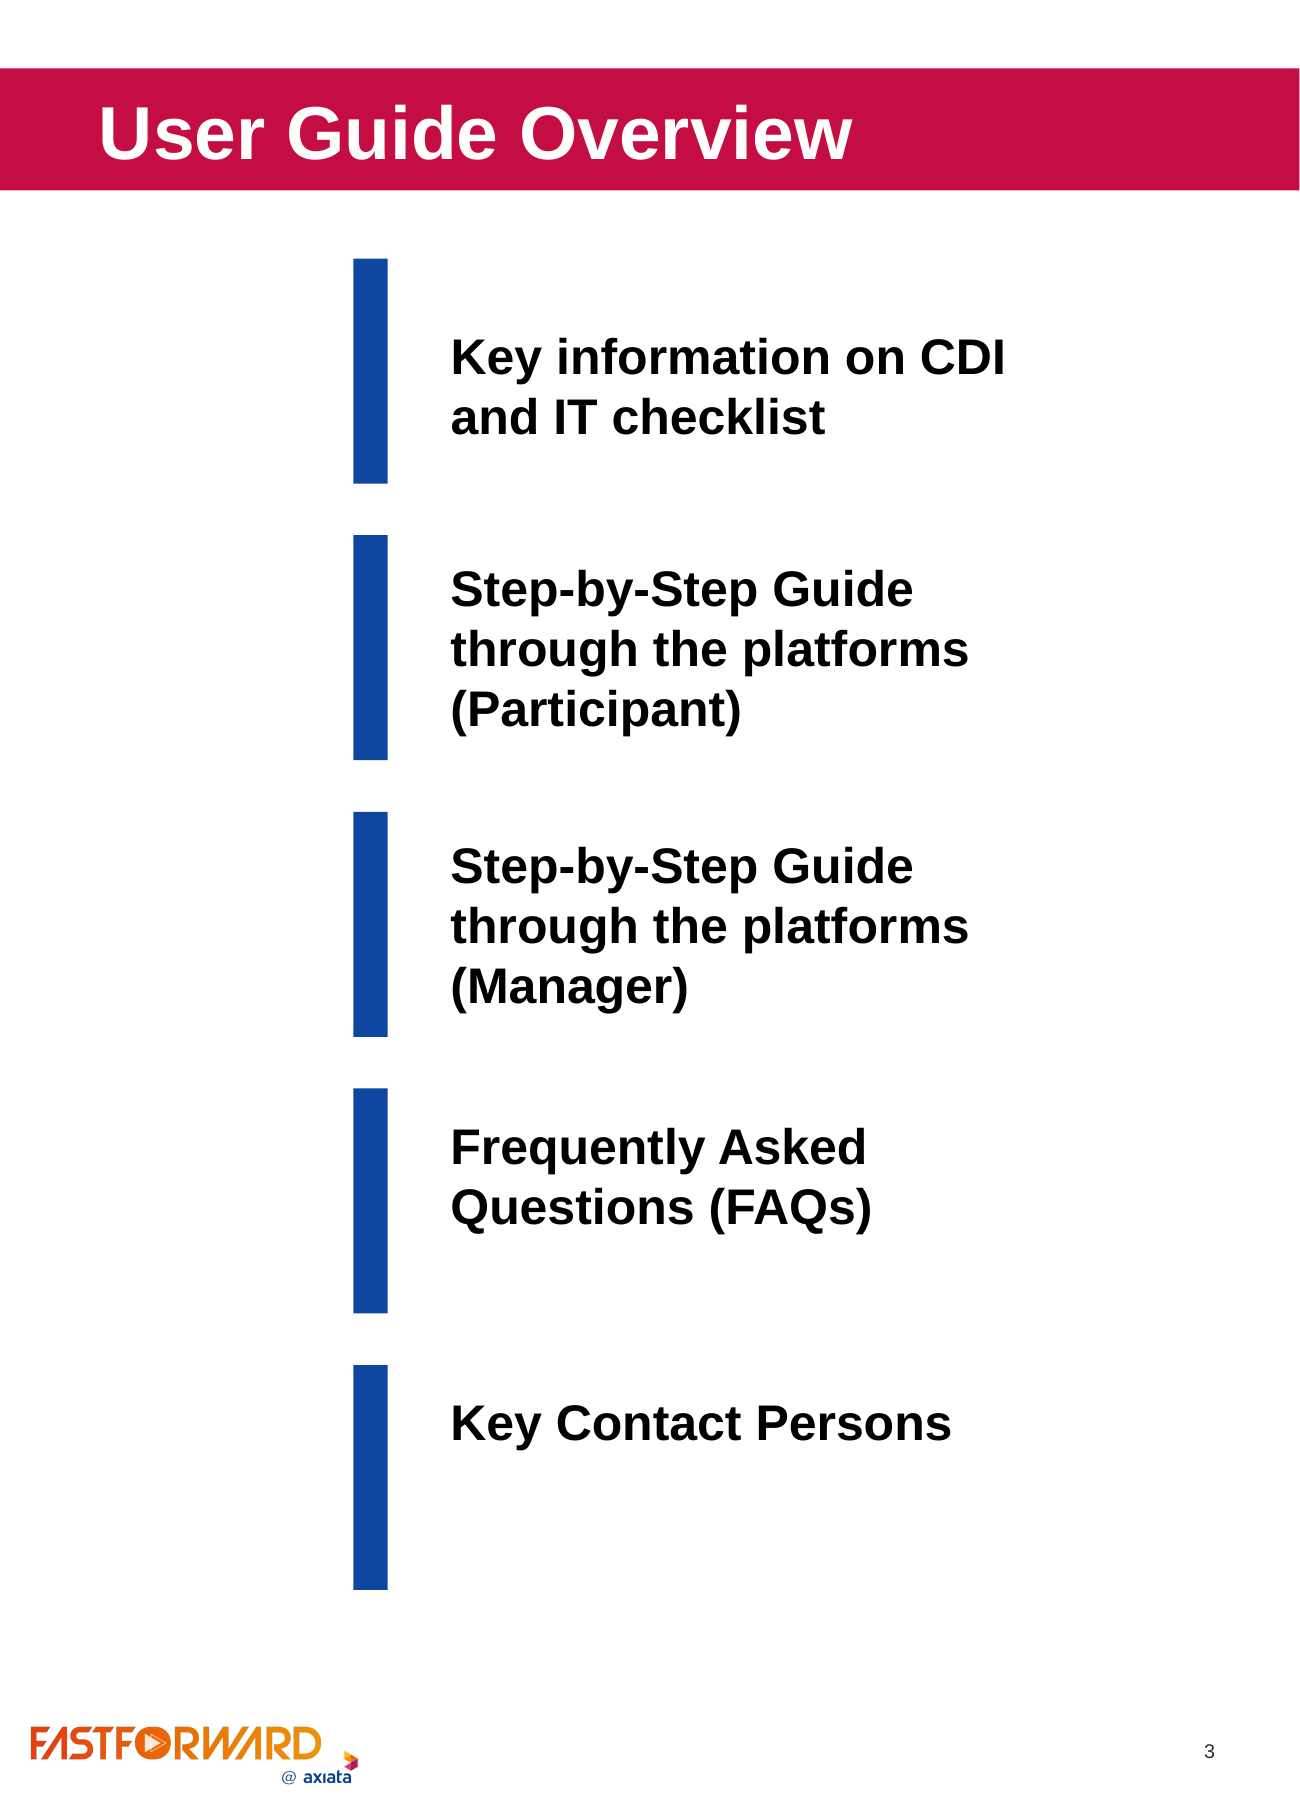

User Guide Overview

Key information on CDI and IT checklist

Step-by-Step Guide
through the platforms (Participant)

Step-by-Step Guide
through the platforms (Manager)

Frequently Asked Questions (FAQs)

Key Contact Persons